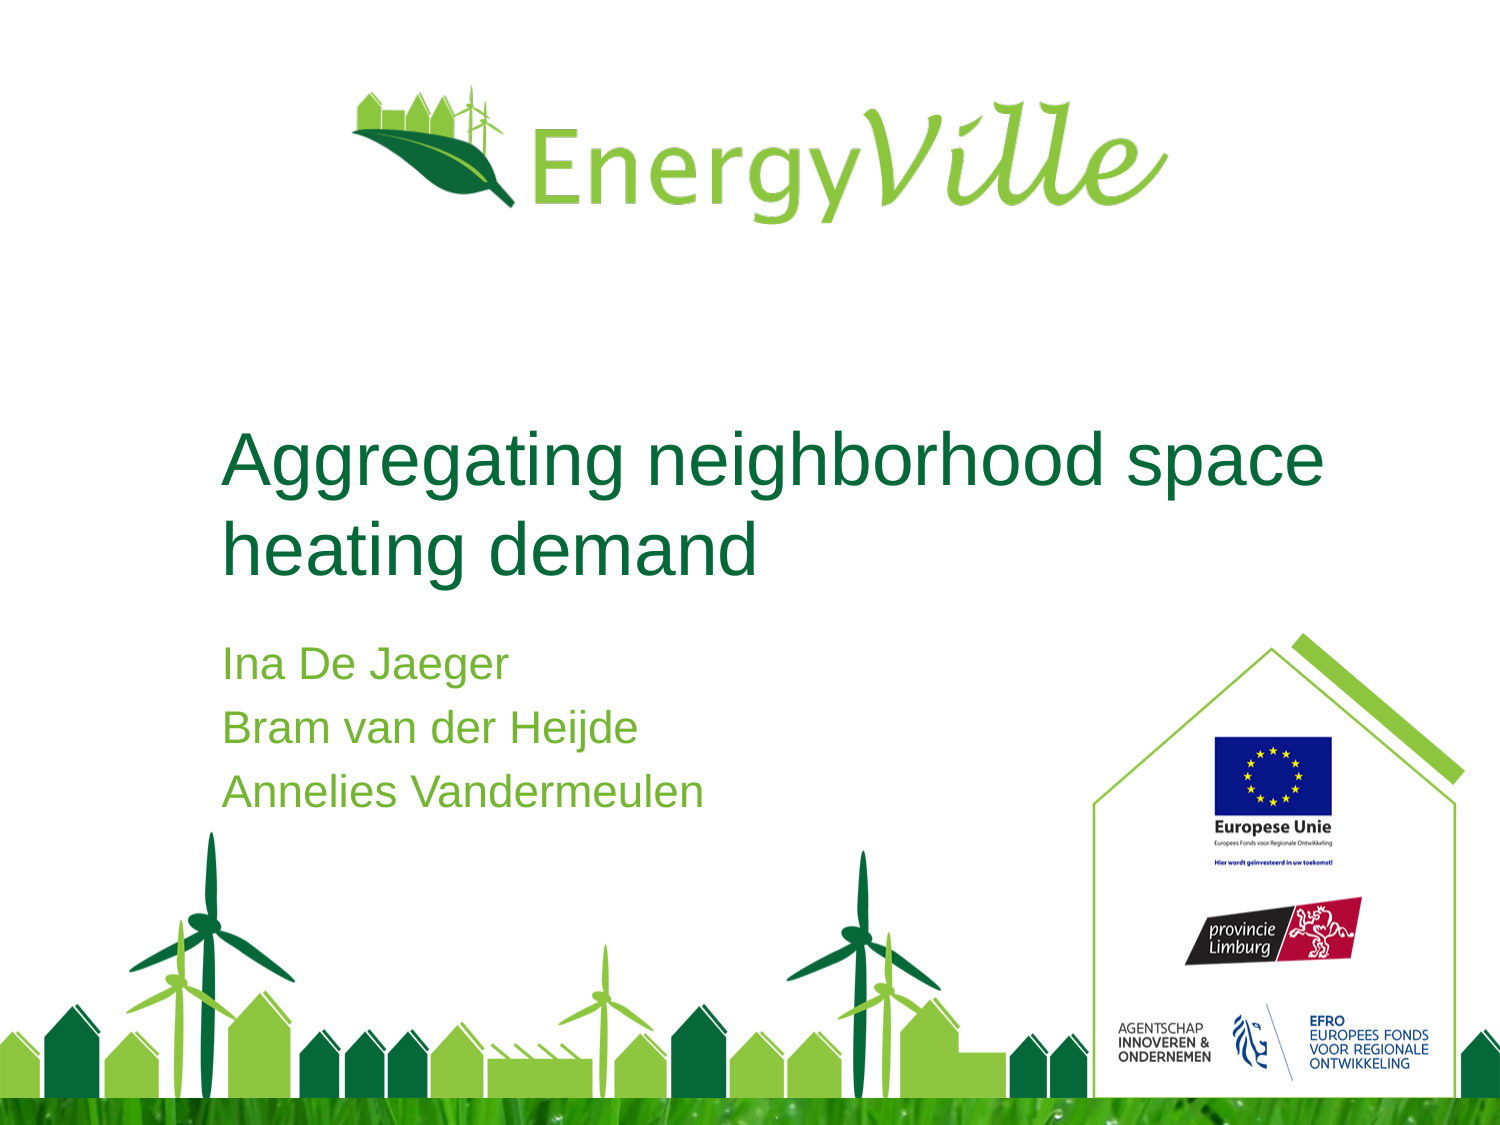

# Aggregating neighborhood space heating demand
Ina De Jaeger
Bram van der Heijde
Annelies Vandermeulen